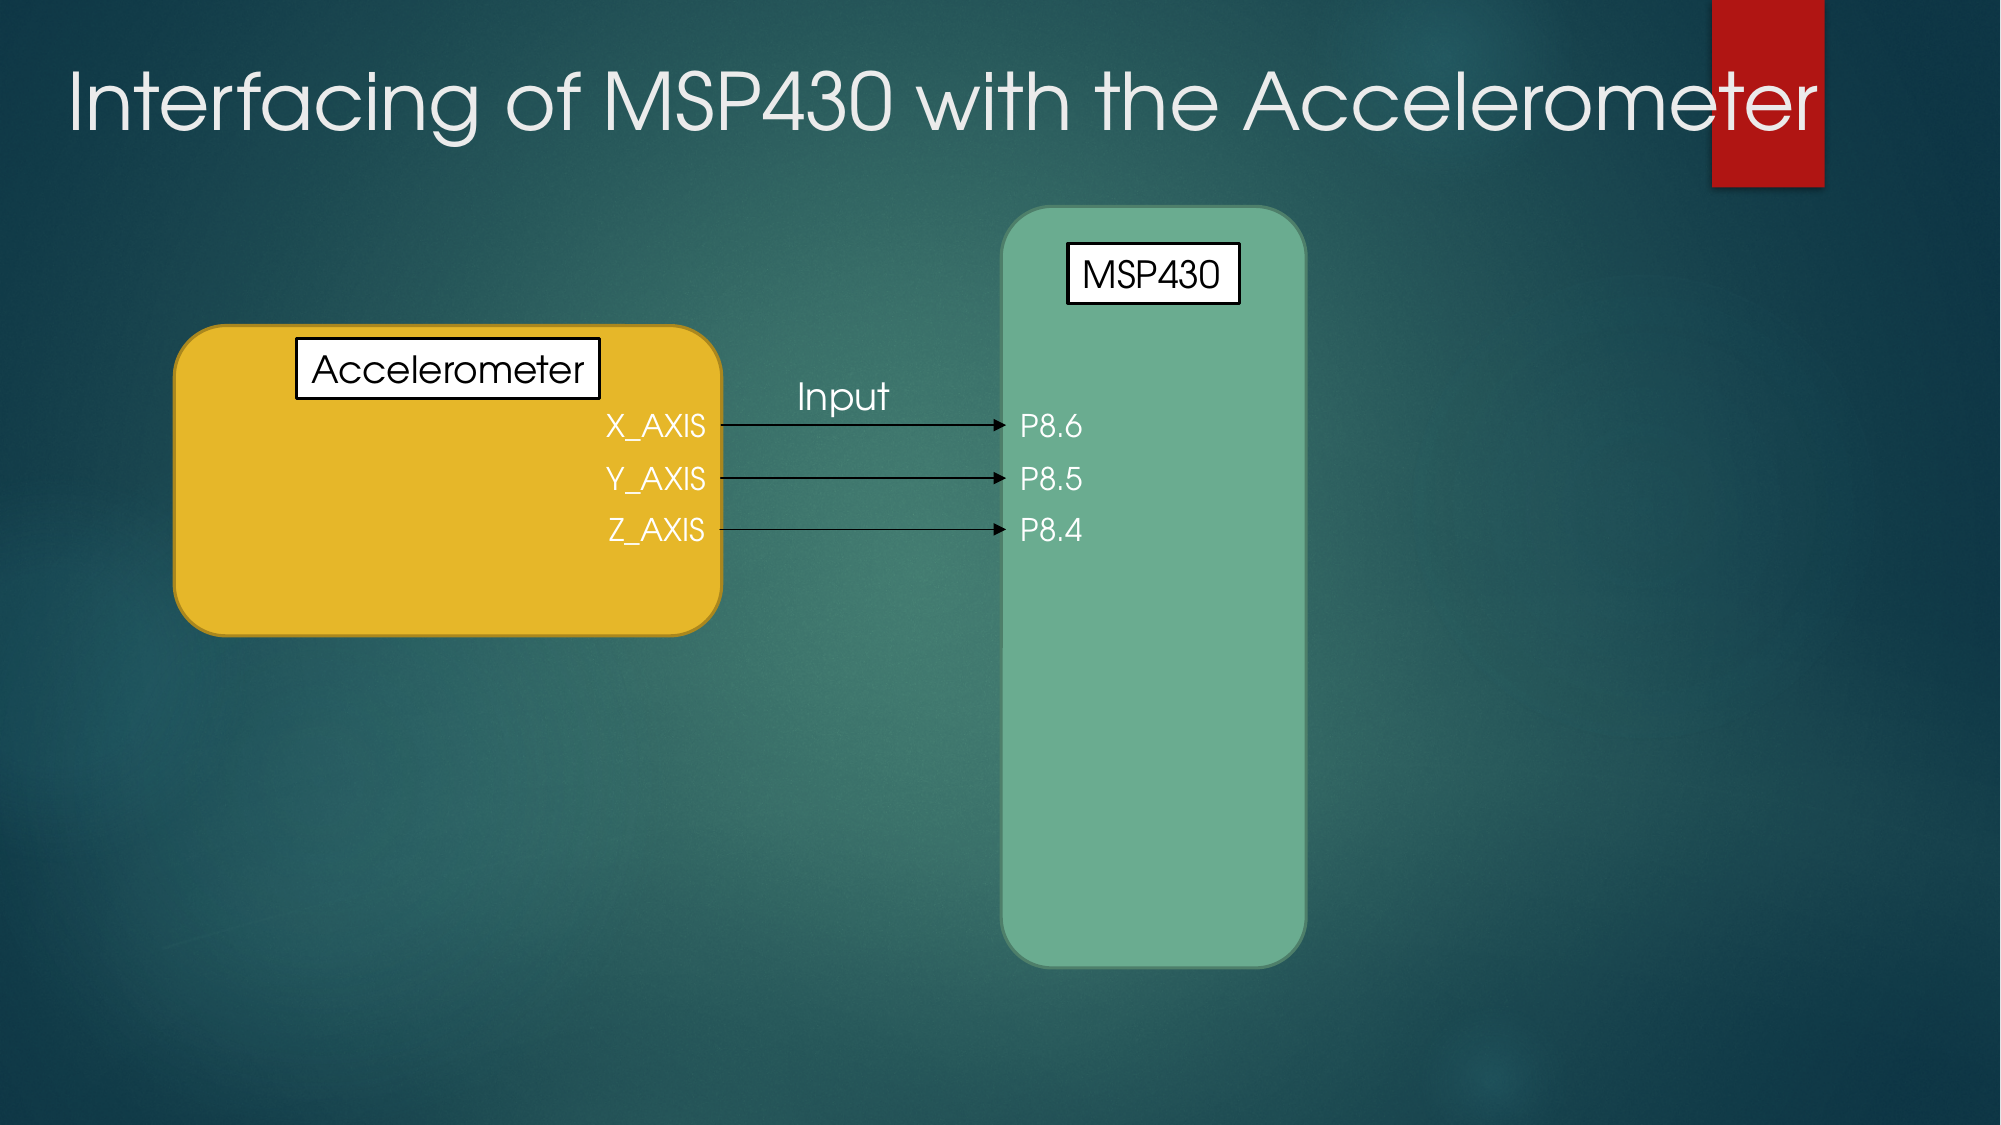

# Interfacing of MSP430 with the Accelerometer

MSP430

Accelerometer
Input
P8.6
X_AXIS
P8.5
Y_AXIS
P8.4
Z_AXIS